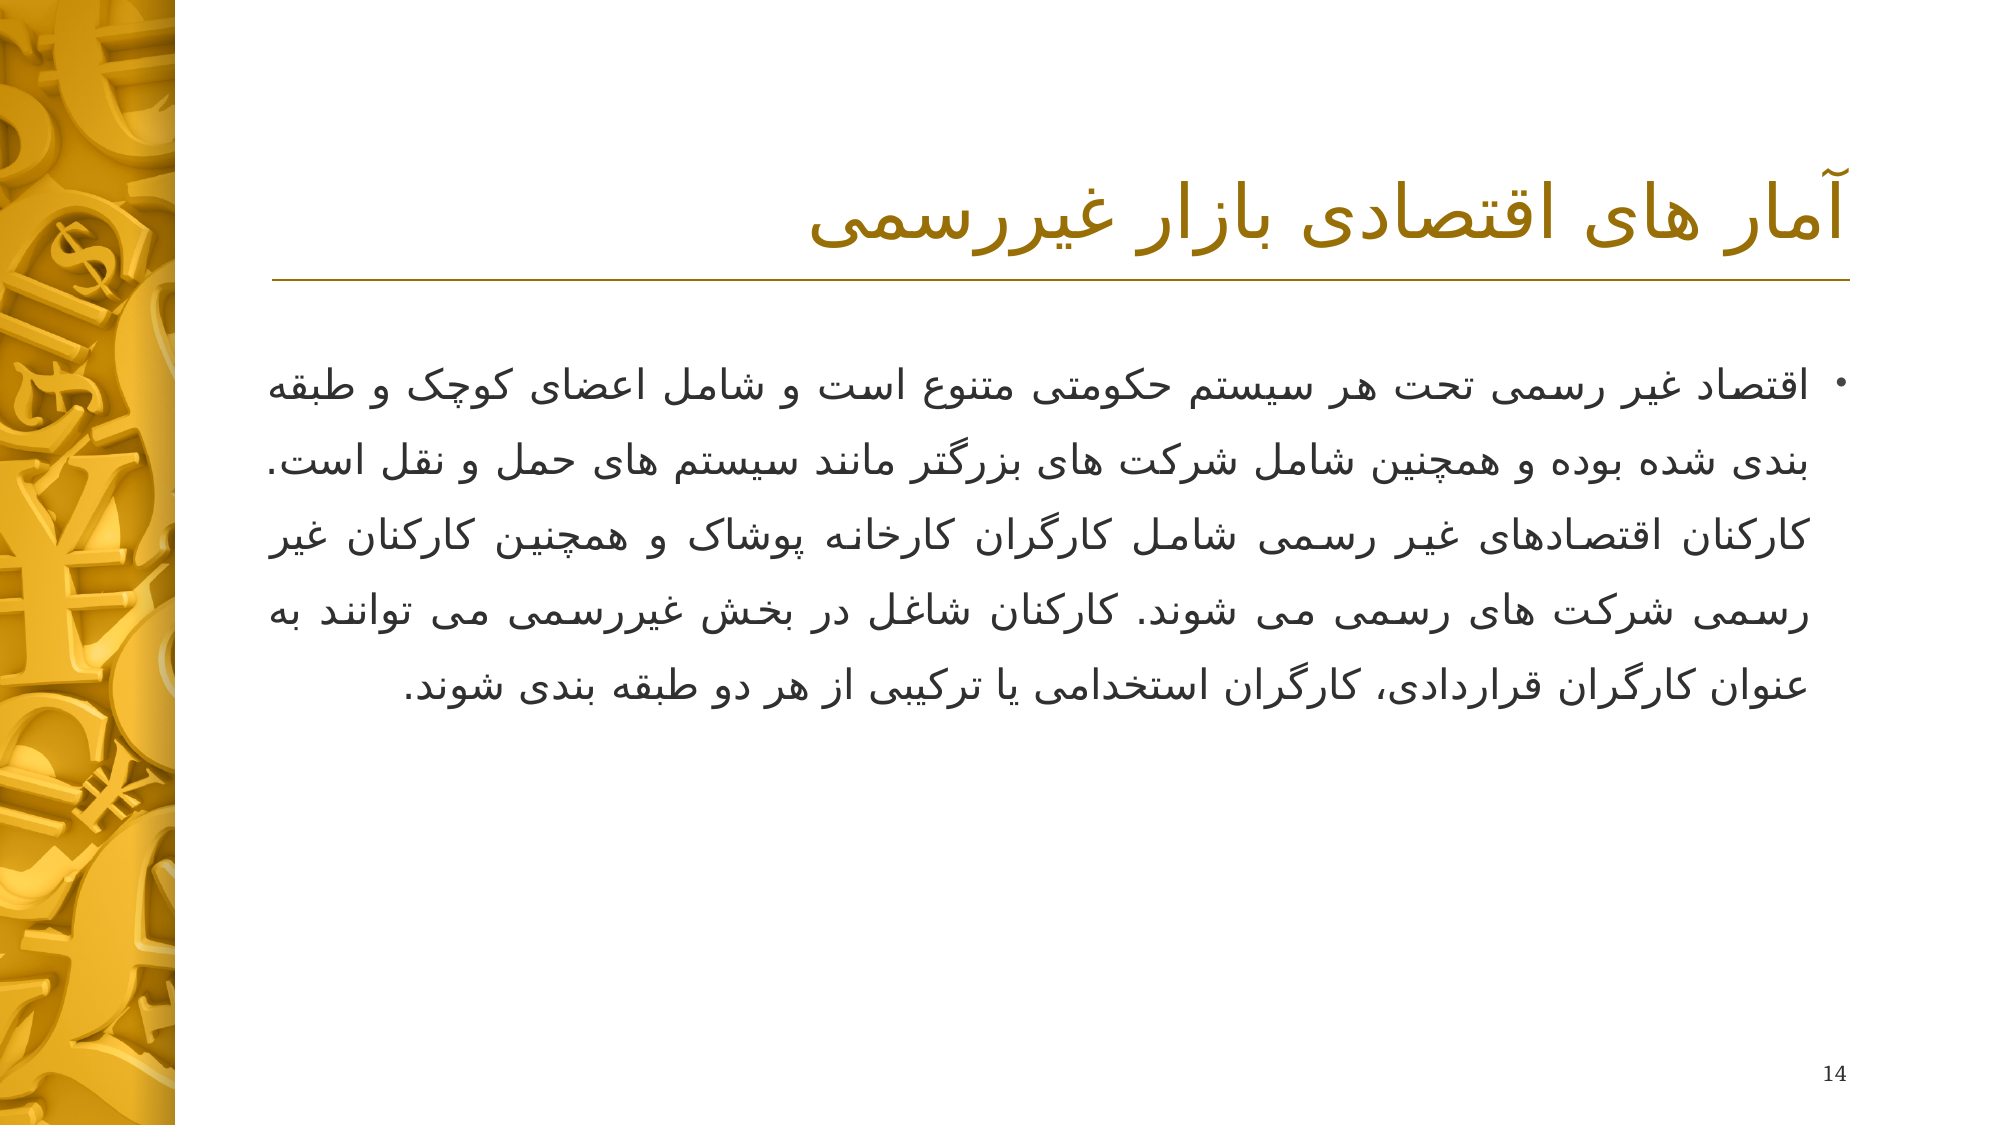

# آمار های اقتصادی بازار غیررسمی
اقتصاد غیر رسمی تحت هر سیستم حکومتی متنوع است و شامل اعضای کوچک و طبقه بندی شده بوده و همچنین شامل شرکت های بزرگتر مانند سیستم های حمل و نقل است. کارکنان اقتصادهای غیر رسمی شامل کارگران کارخانه پوشاک و همچنین کارکنان غیر رسمی شرکت های رسمی می شوند. کارکنان شاغل در بخش غیررسمی می توانند به عنوان کارگران قراردادی، کارگران استخدامی یا ترکیبی از هر دو طبقه بندی شوند.
14